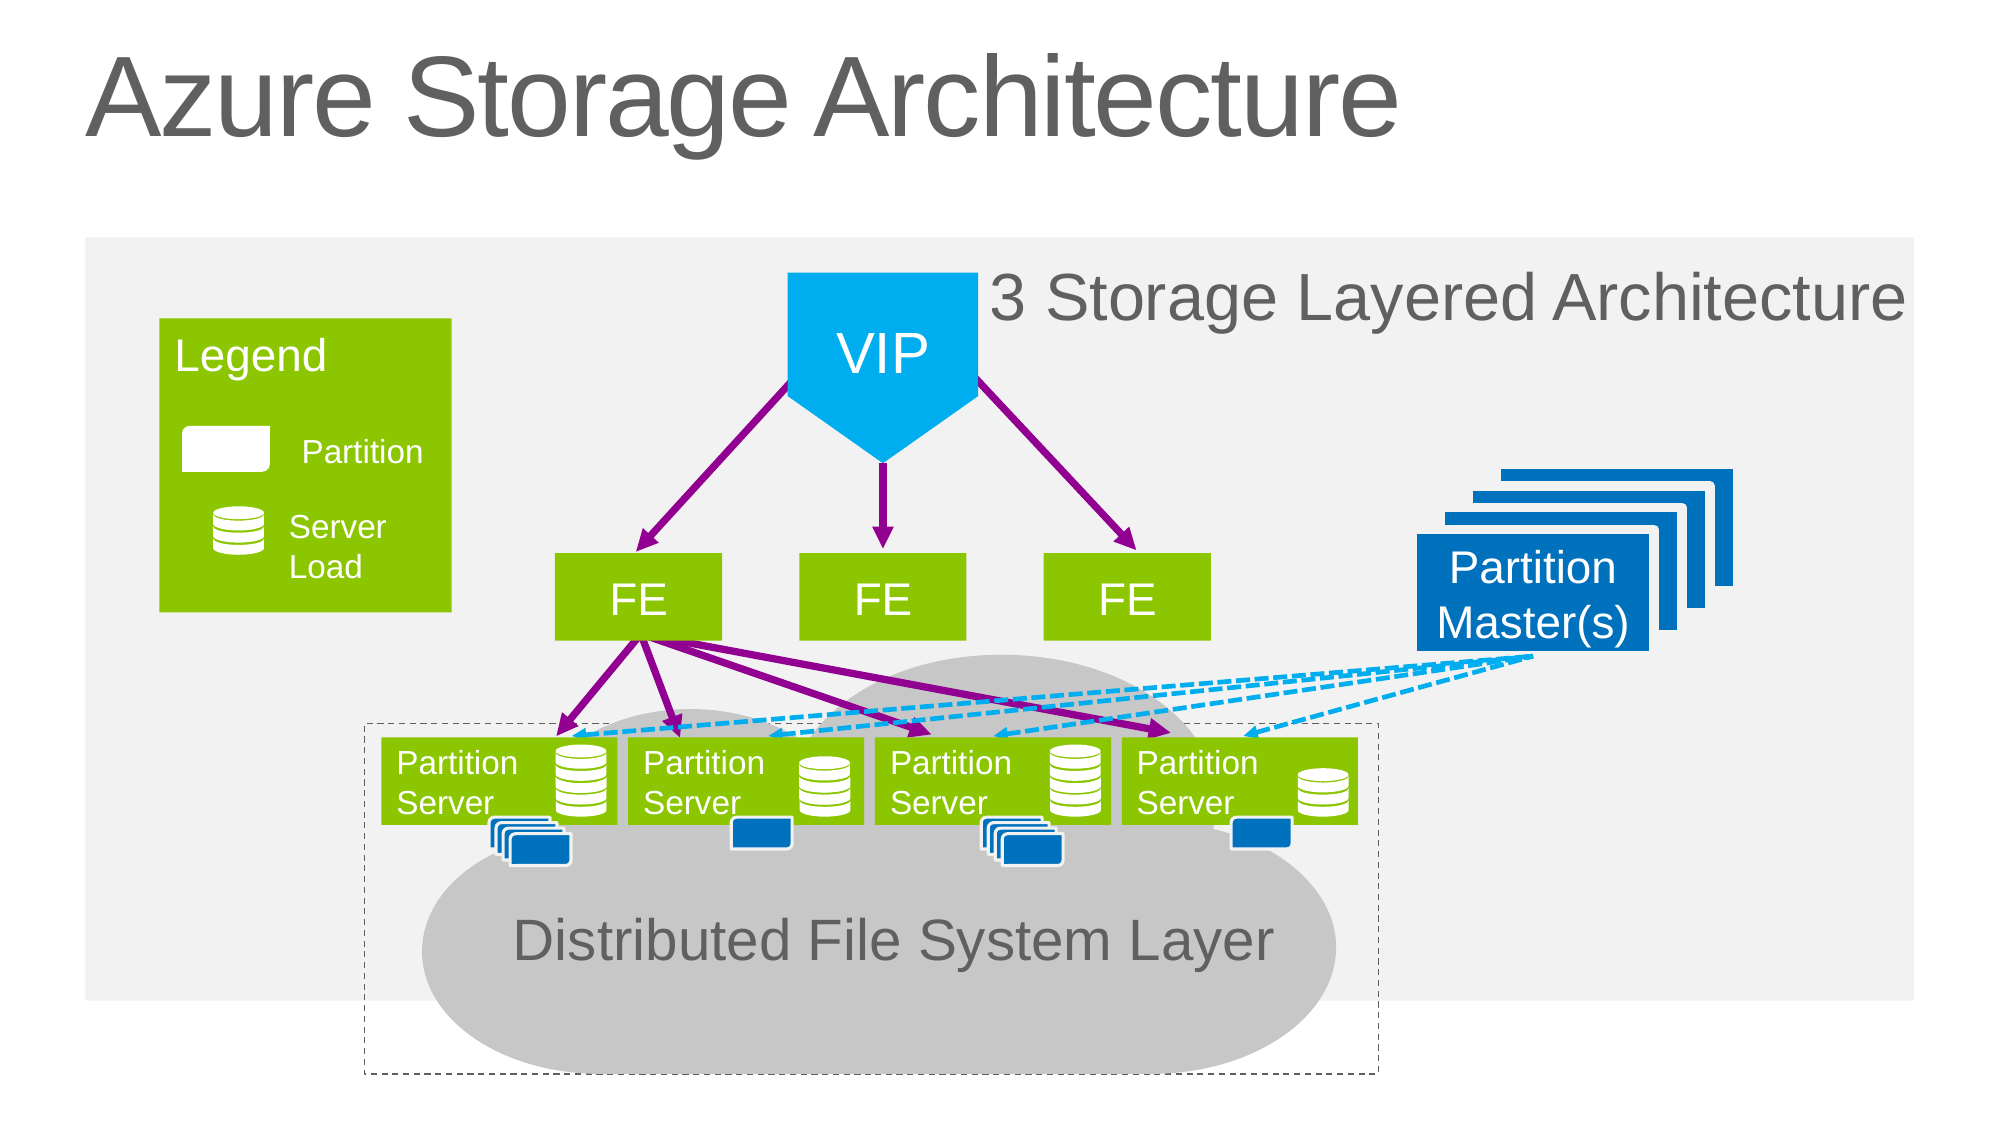

# Azure Storage Architecture

3 Storage Layered Architecture

VIP
Legend
 Partition

FE
FE
FE
Partition Master(s)
Server
Load

FE
FE
FE

Partition Server
Partition Server
Partition Server
Partition Server

Distributed File System Layer